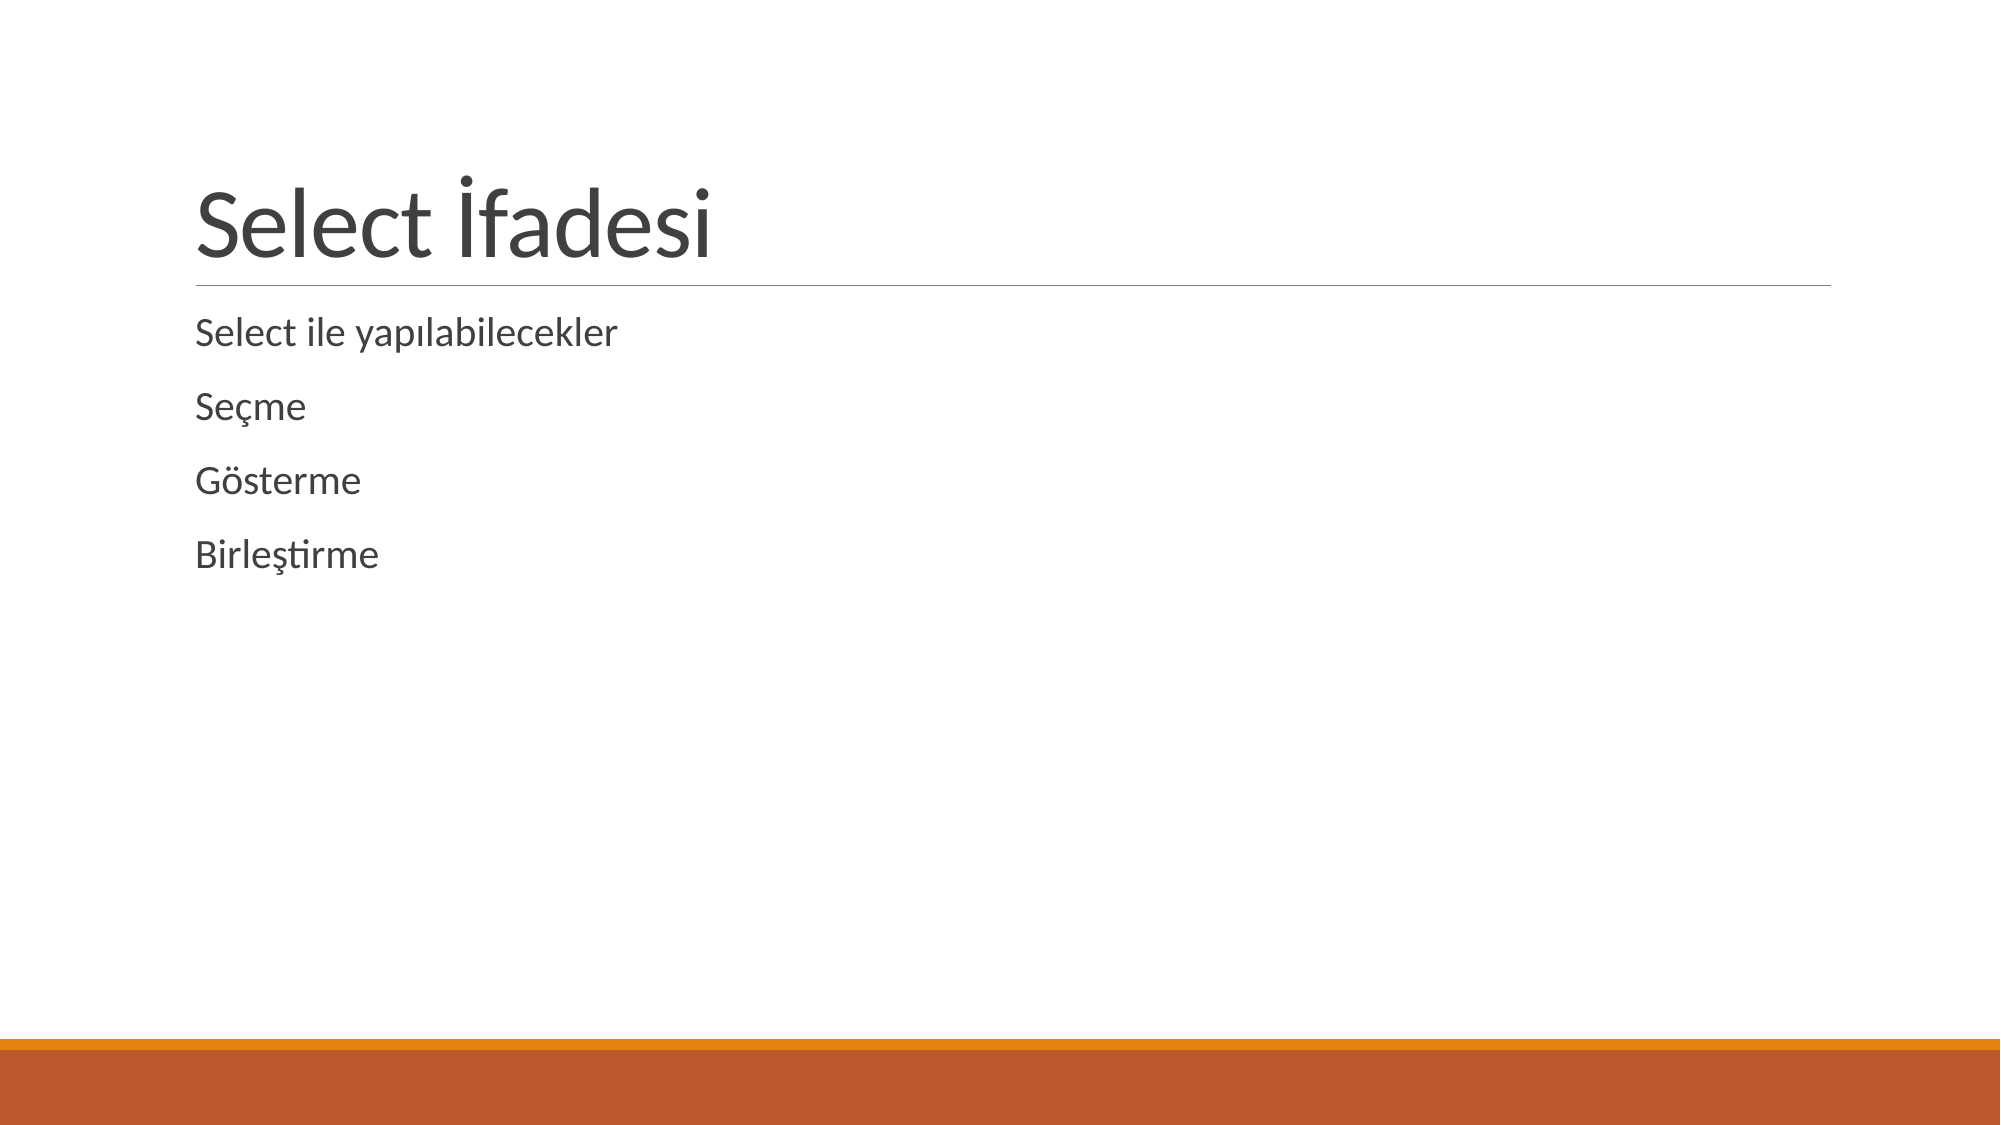

# Select İfadesi
Select ile yapılabilecekler
Seçme
Gösterme
Birleştirme